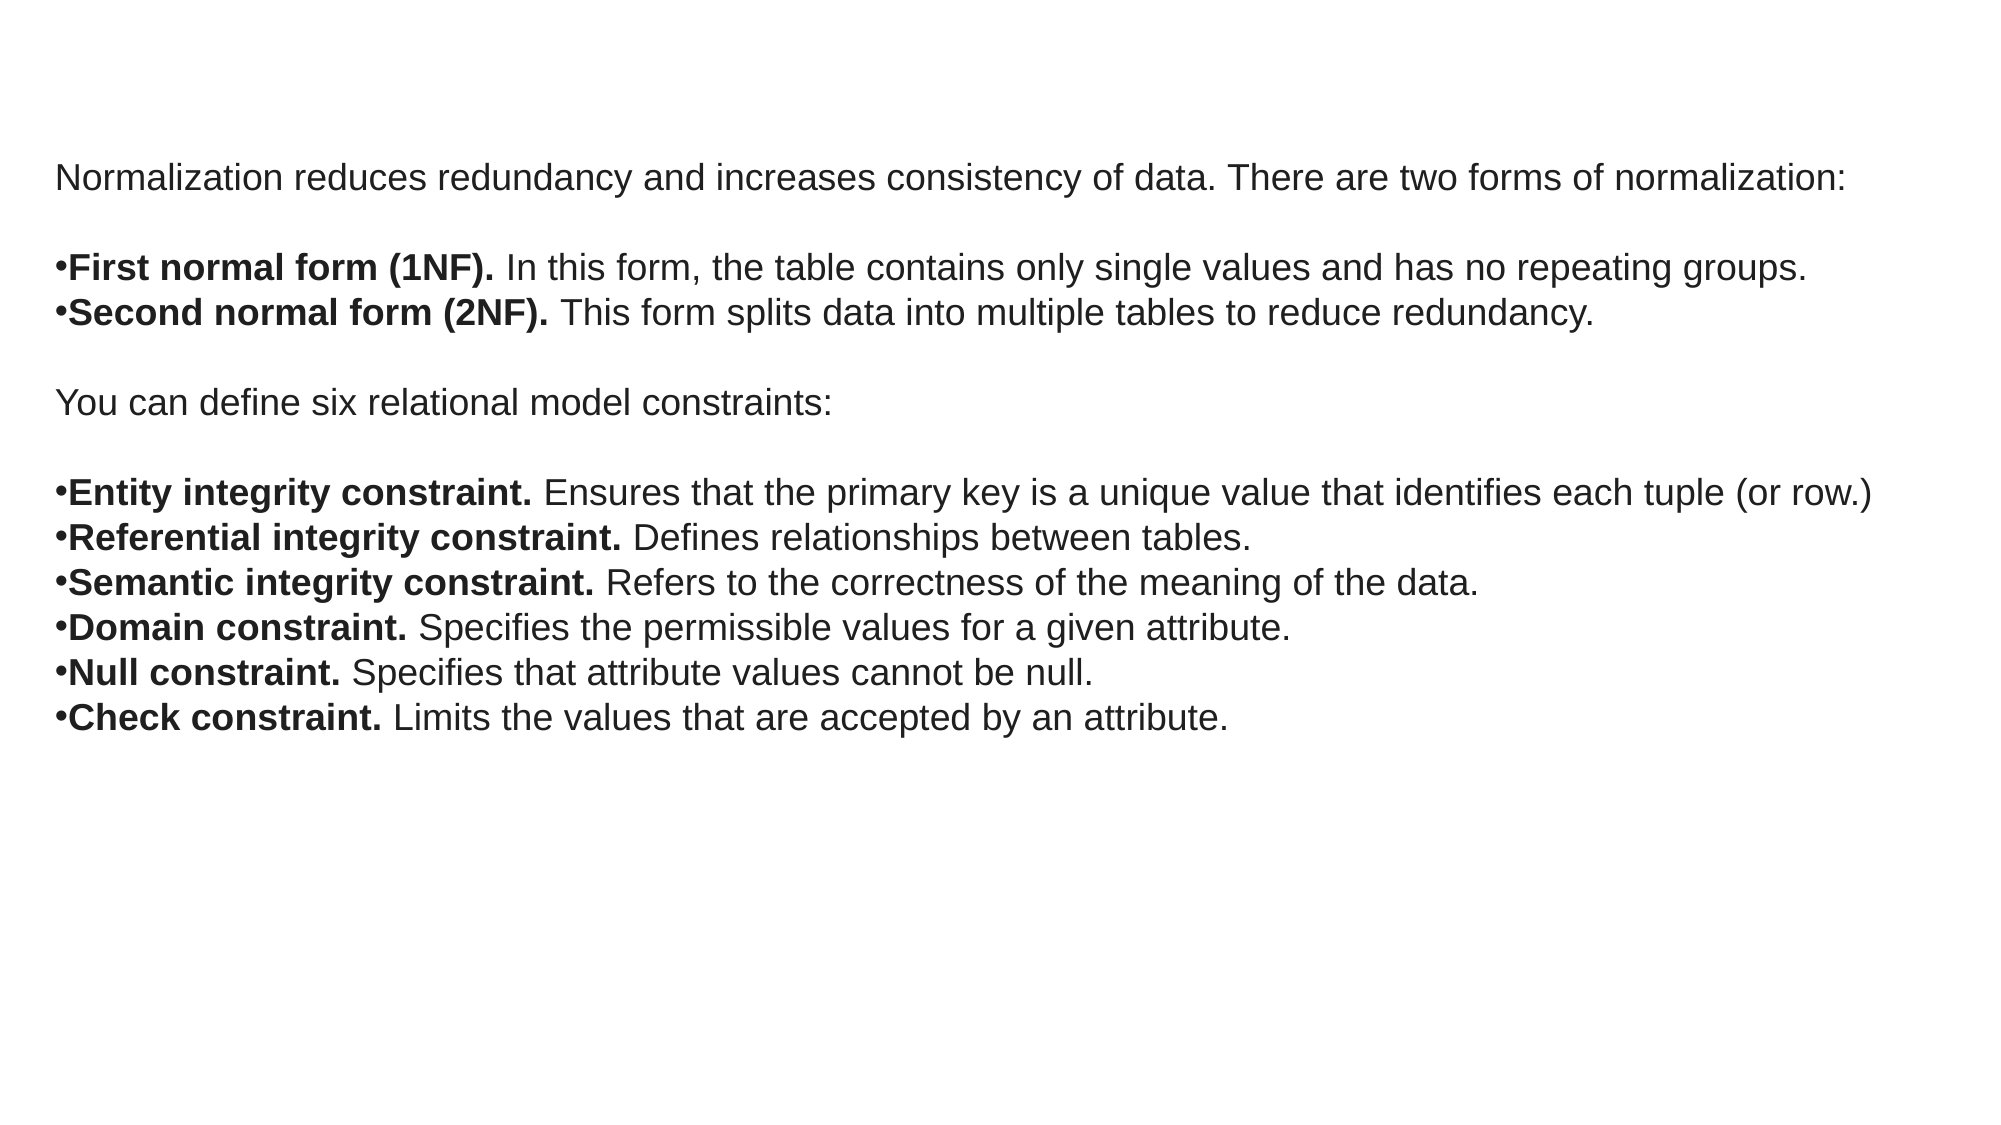

Normalization reduces redundancy and increases consistency of data. There are two forms of normalization:

First normal form (1NF). In this form, the table contains only single values and has no repeating groups.
Second normal form (2NF). This form splits data into multiple tables to reduce redundancy.

You can define six relational model constraints:

Entity integrity constraint. Ensures that the primary key is a unique value that identifies each tuple (or row.)
Referential integrity constraint. Defines relationships between tables.
Semantic integrity constraint. Refers to the correctness of the meaning of the data.
Domain constraint. Specifies the permissible values for a given attribute.
Null constraint. Specifies that attribute values cannot be null.
Check constraint. Limits the values that are accepted by an attribute.